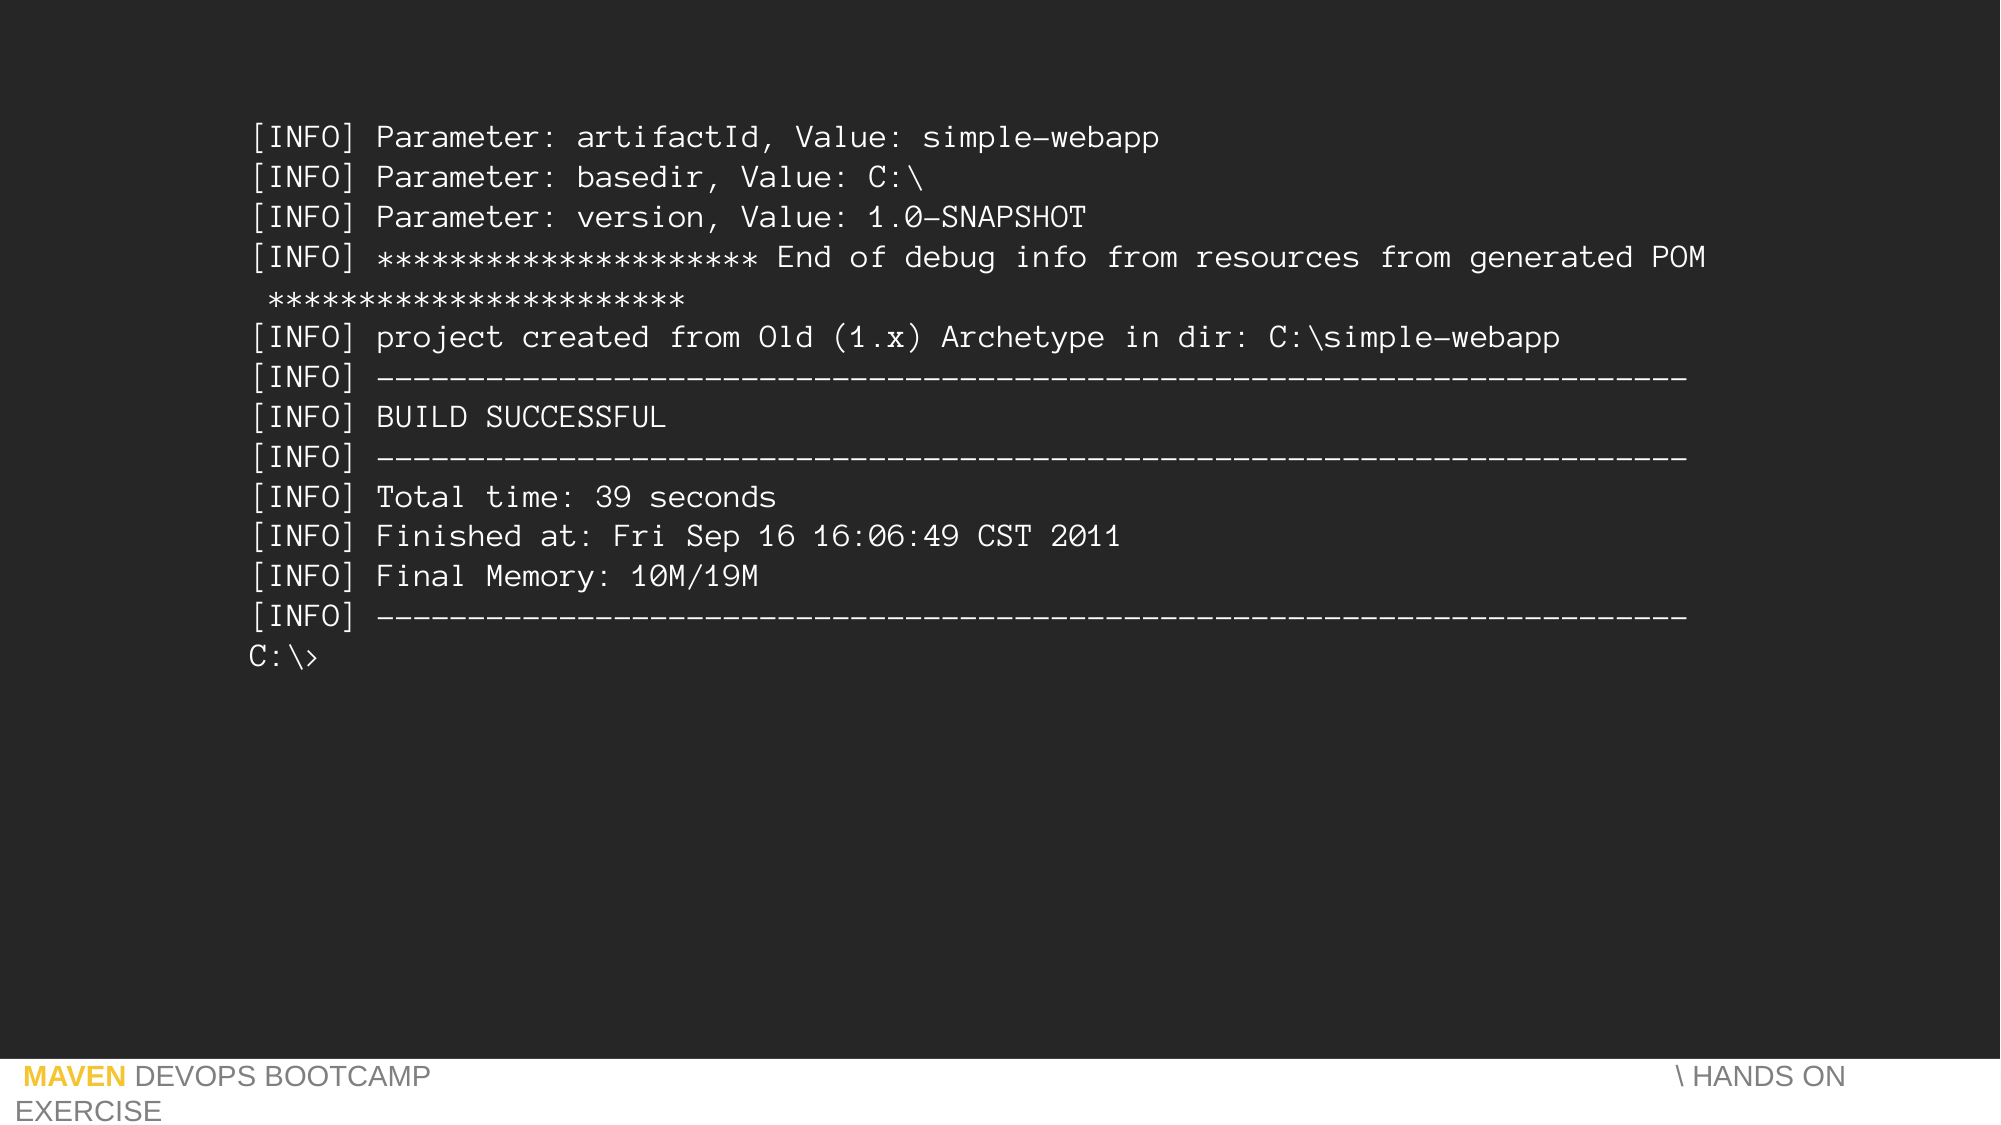

[INFO] Parameter: artifactId, Value: simple-webapp
[INFO] Parameter: basedir, Value: C:\
[INFO] Parameter: version, Value: 1.0-SNAPSHOT
[INFO] ********************* End of debug info from resources from generated POM
 ***********************
[INFO] project created from Old (1.x) Archetype in dir: C:\simple-webapp
[INFO] ------------------------------------------------------------------------
[INFO] BUILD SUCCESSFUL
[INFO] ------------------------------------------------------------------------
[INFO] Total time: 39 seconds
[INFO] Finished at: Fri Sep 16 16:06:49 CST 2011
[INFO] Final Memory: 10M/19M
[INFO] ------------------------------------------------------------------------
C:\>

 MAVEN DEVOPS BOOTCAMP						                                                        \ HANDS ON EXERCISE